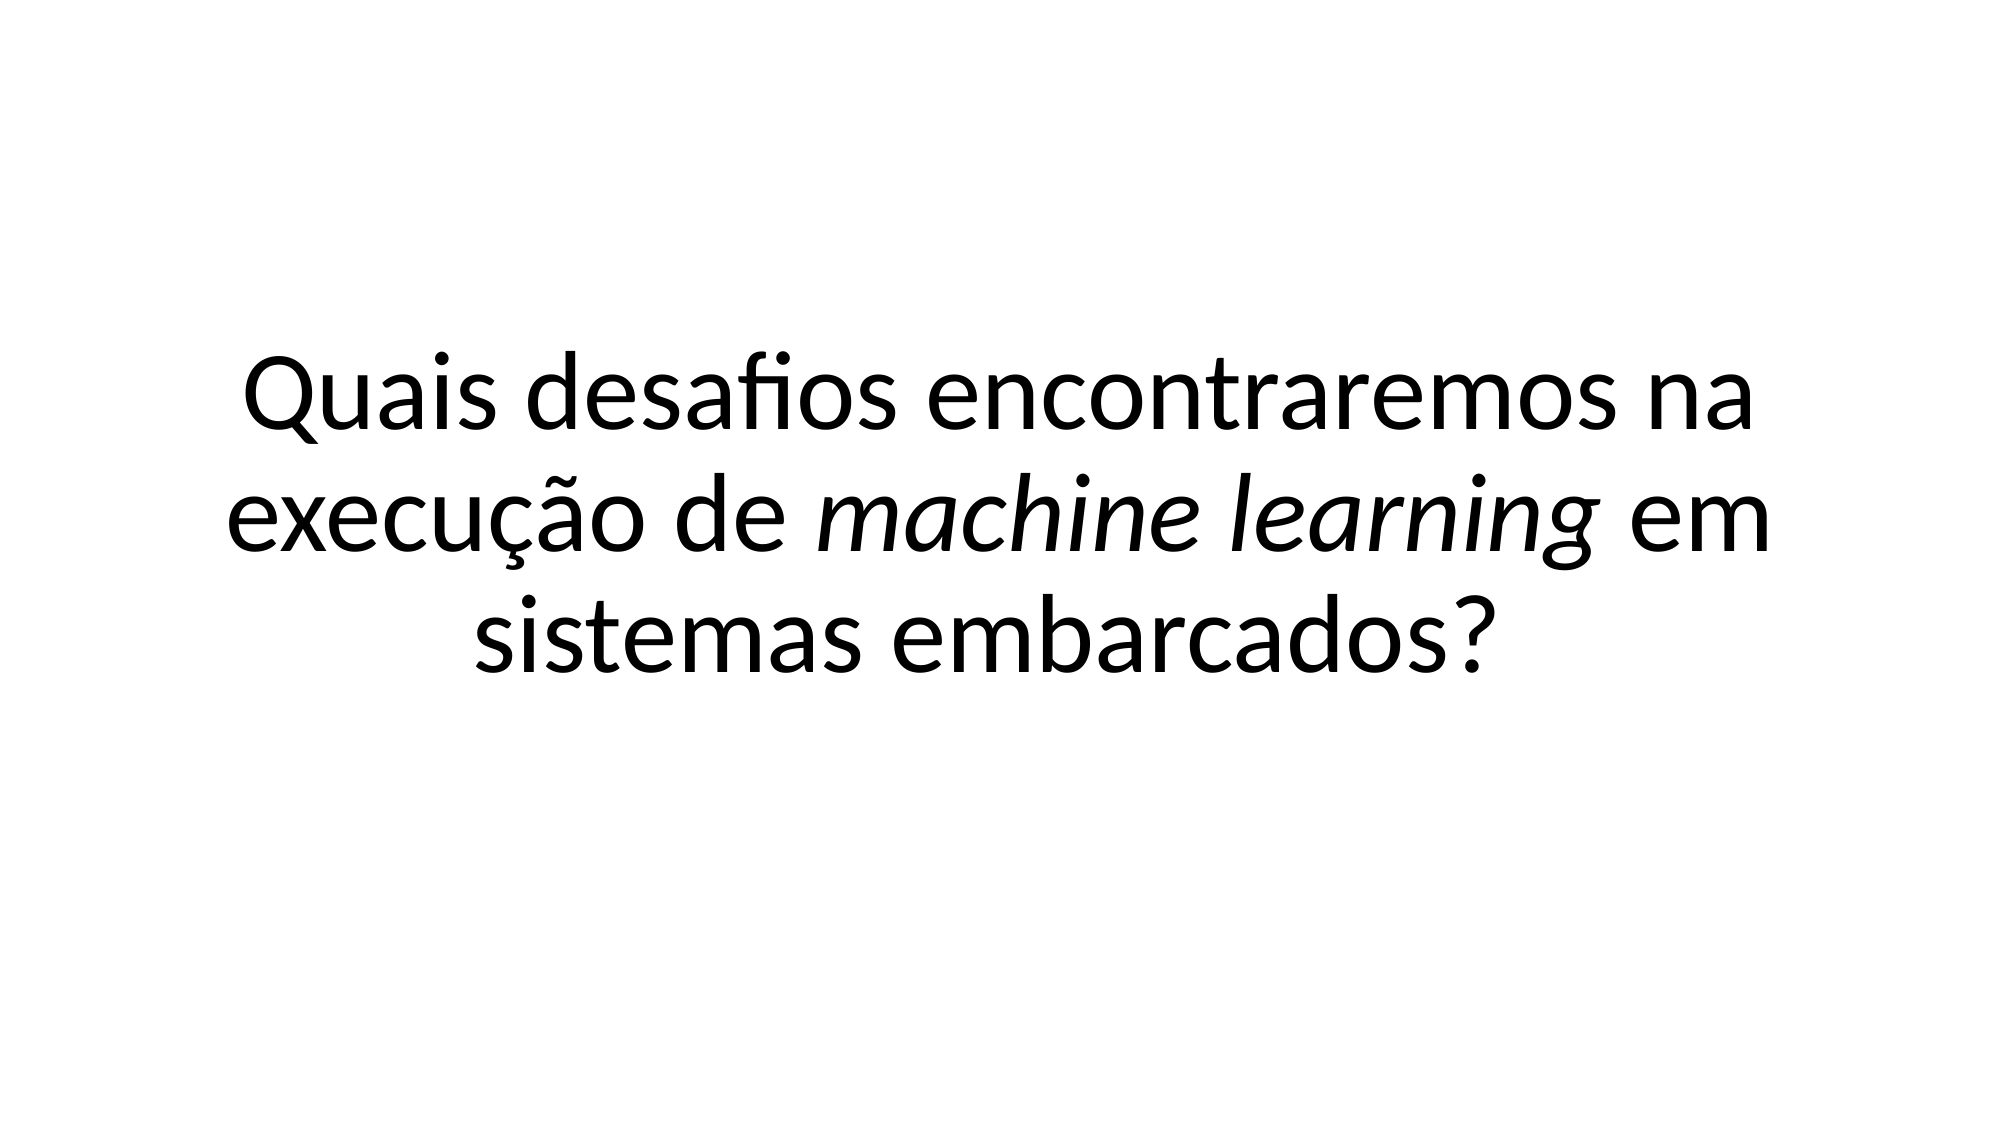

Quais desafios encontraremos na execução de machine learning em sistemas embarcados?